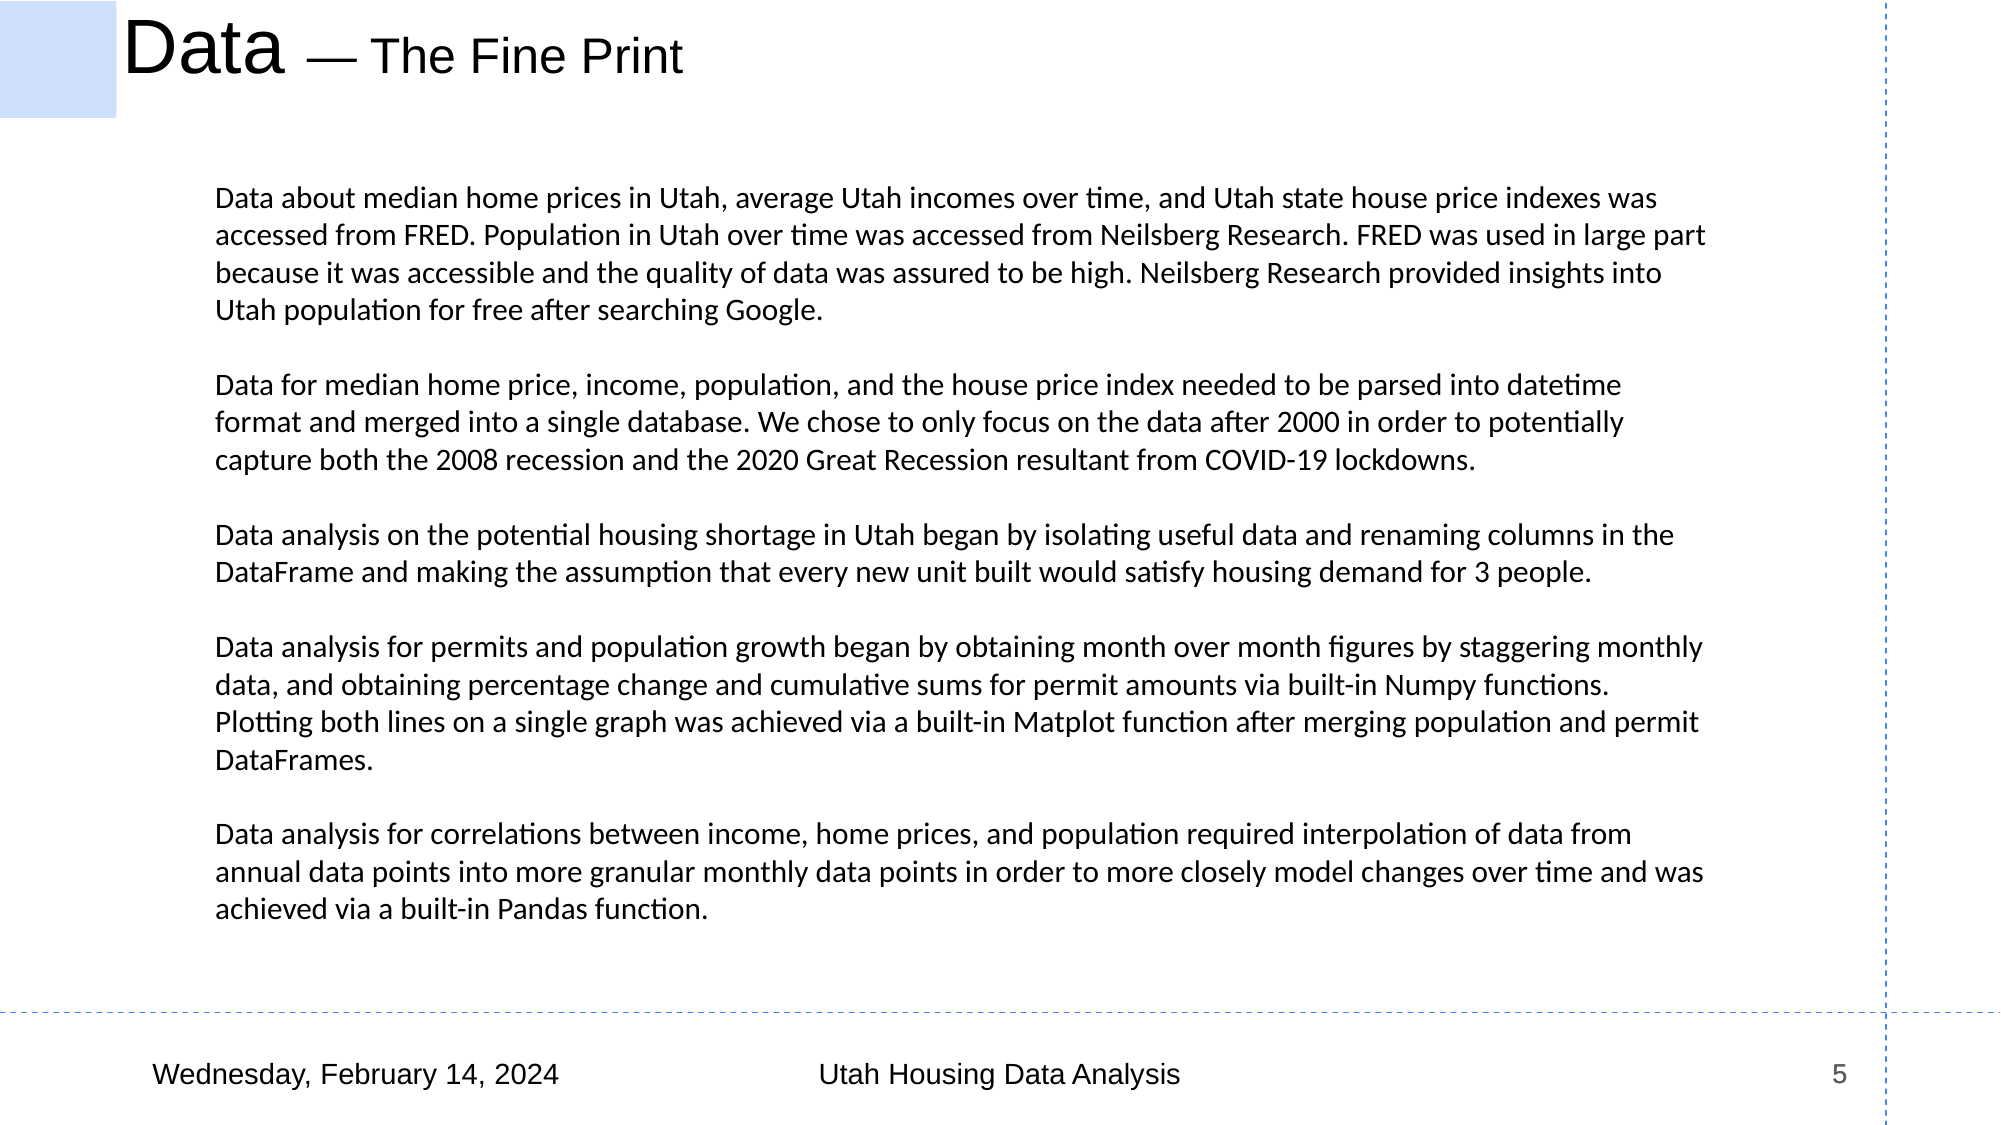

# Data — The Fine Print
Data about median home prices in Utah, average Utah incomes over time, and Utah state house price indexes was accessed from FRED. Population in Utah over time was accessed from Neilsberg Research. FRED was used in large part because it was accessible and the quality of data was assured to be high. Neilsberg Research provided insights into Utah population for free after searching Google.

Data for median home price, income, population, and the house price index needed to be parsed into datetime format and merged into a single database. We chose to only focus on the data after 2000 in order to potentially capture both the 2008 recession and the 2020 Great Recession resultant from COVID-19 lockdowns.

Data analysis on the potential housing shortage in Utah began by isolating useful data and renaming columns in the DataFrame and making the assumption that every new unit built would satisfy housing demand for 3 people.

Data analysis for permits and population growth began by obtaining month over month figures by staggering monthly data, and obtaining percentage change and cumulative sums for permit amounts via built-in Numpy functions. Plotting both lines on a single graph was achieved via a built-in Matplot function after merging population and permit DataFrames.

Data analysis for correlations between income, home prices, and population required interpolation of data from annual data points into more granular monthly data points in order to more closely model changes over time and was achieved via a built-in Pandas function.
Wednesday, February 14, 2024
Utah Housing Data Analysis
5
5